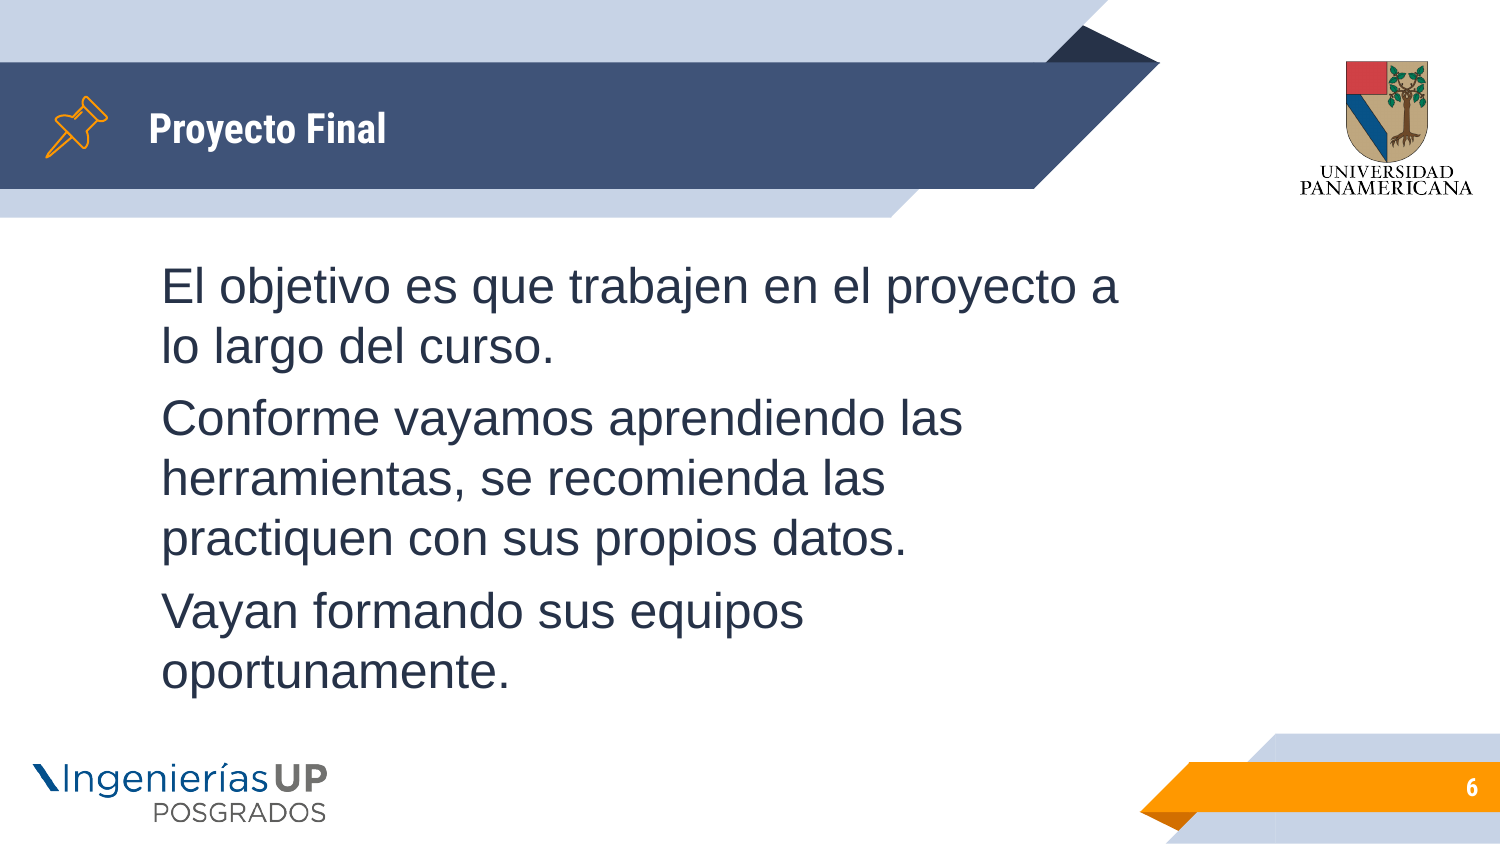

# Proyecto Final

El objetivo es que trabajen en el proyecto a lo largo del curso.
Conforme vayamos aprendiendo las herramientas, se recomienda las practiquen con sus propios datos.
Vayan formando sus equipos oportunamente.
6